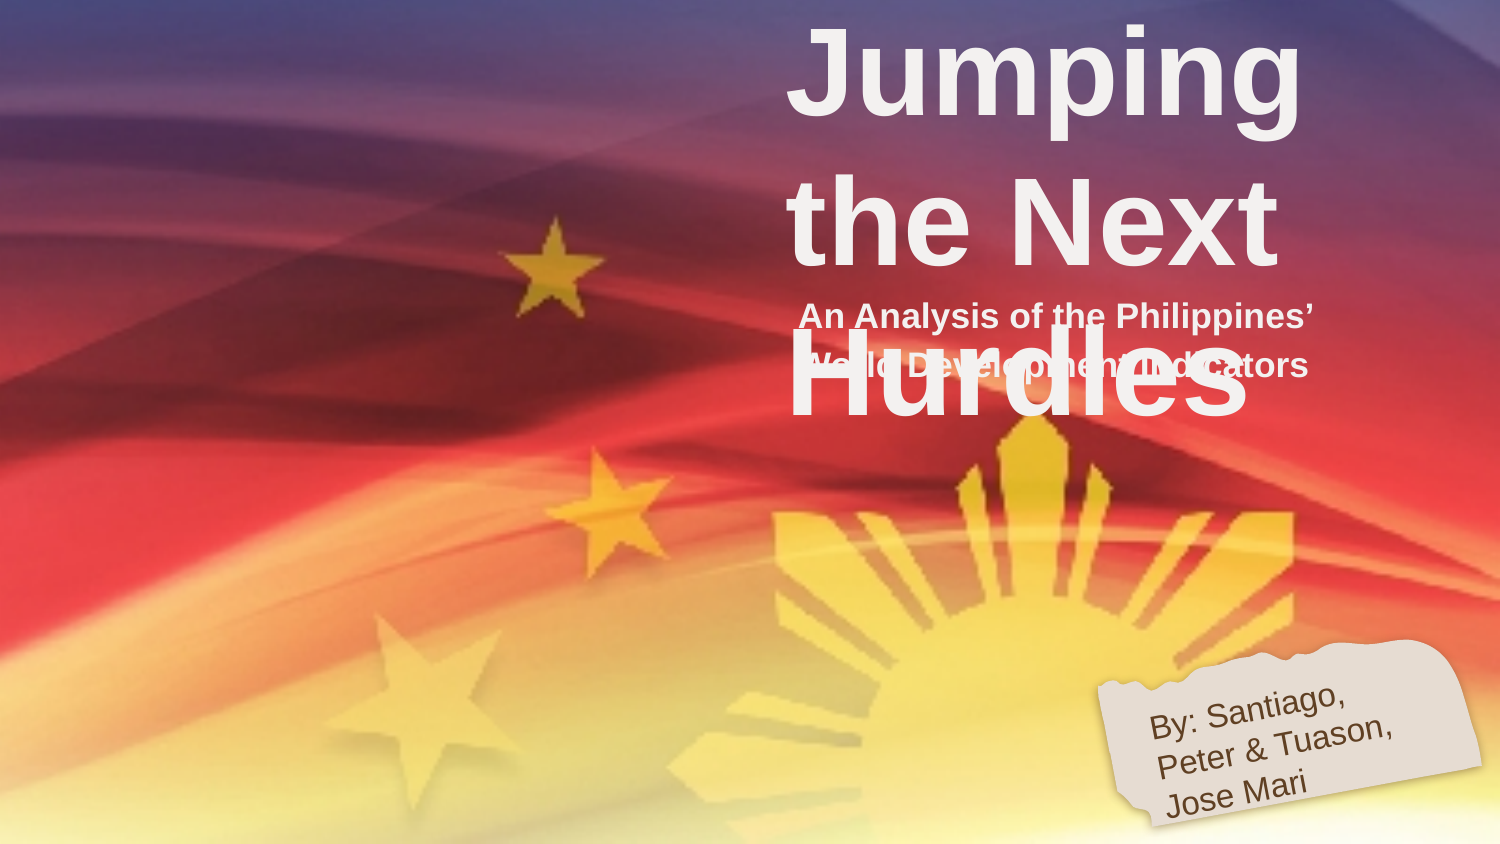

Jumping the Next Hurdles
An Analysis of the Philippines’
World Development Indicators

By: Santiago, Peter & Tuason, Jose Mari